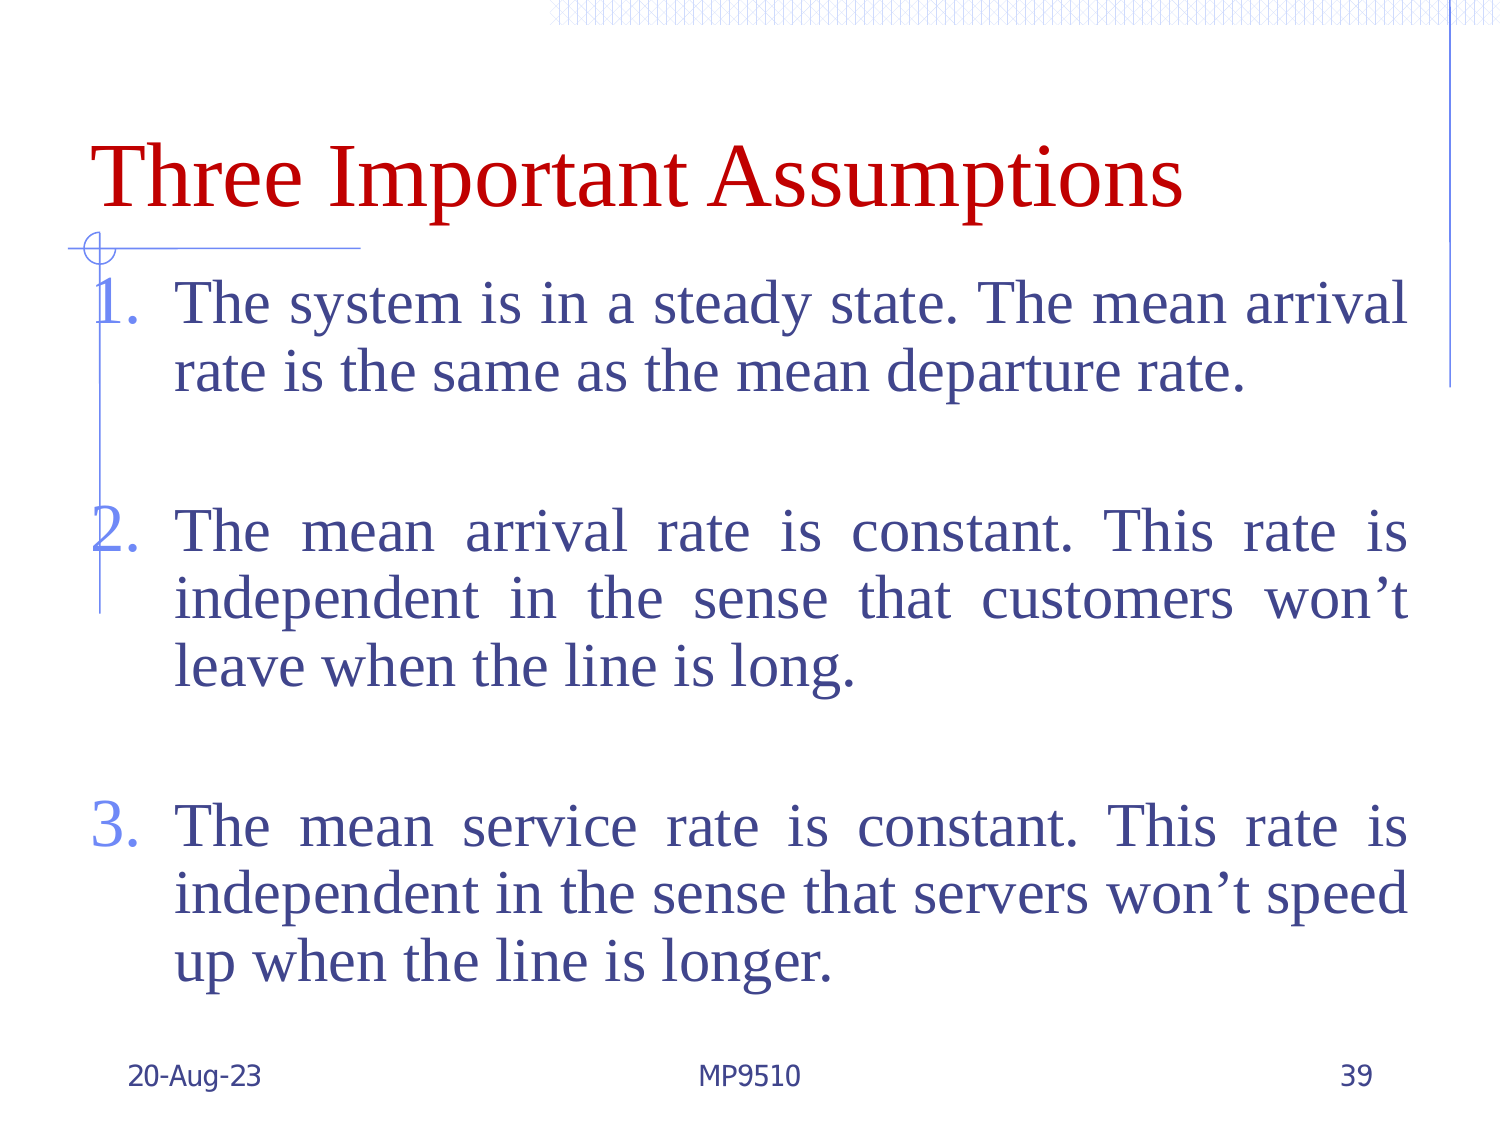

Three Important Assumptions
The system is in a steady state. The mean arrival rate is the same as the mean departure rate.

The mean arrival rate is constant. This rate is independent in the sense that customers won’t leave when the line is long.

The mean service rate is constant. This rate is independent in the sense that servers won’t speed up when the line is longer.
20-Aug-23
MP9510
39